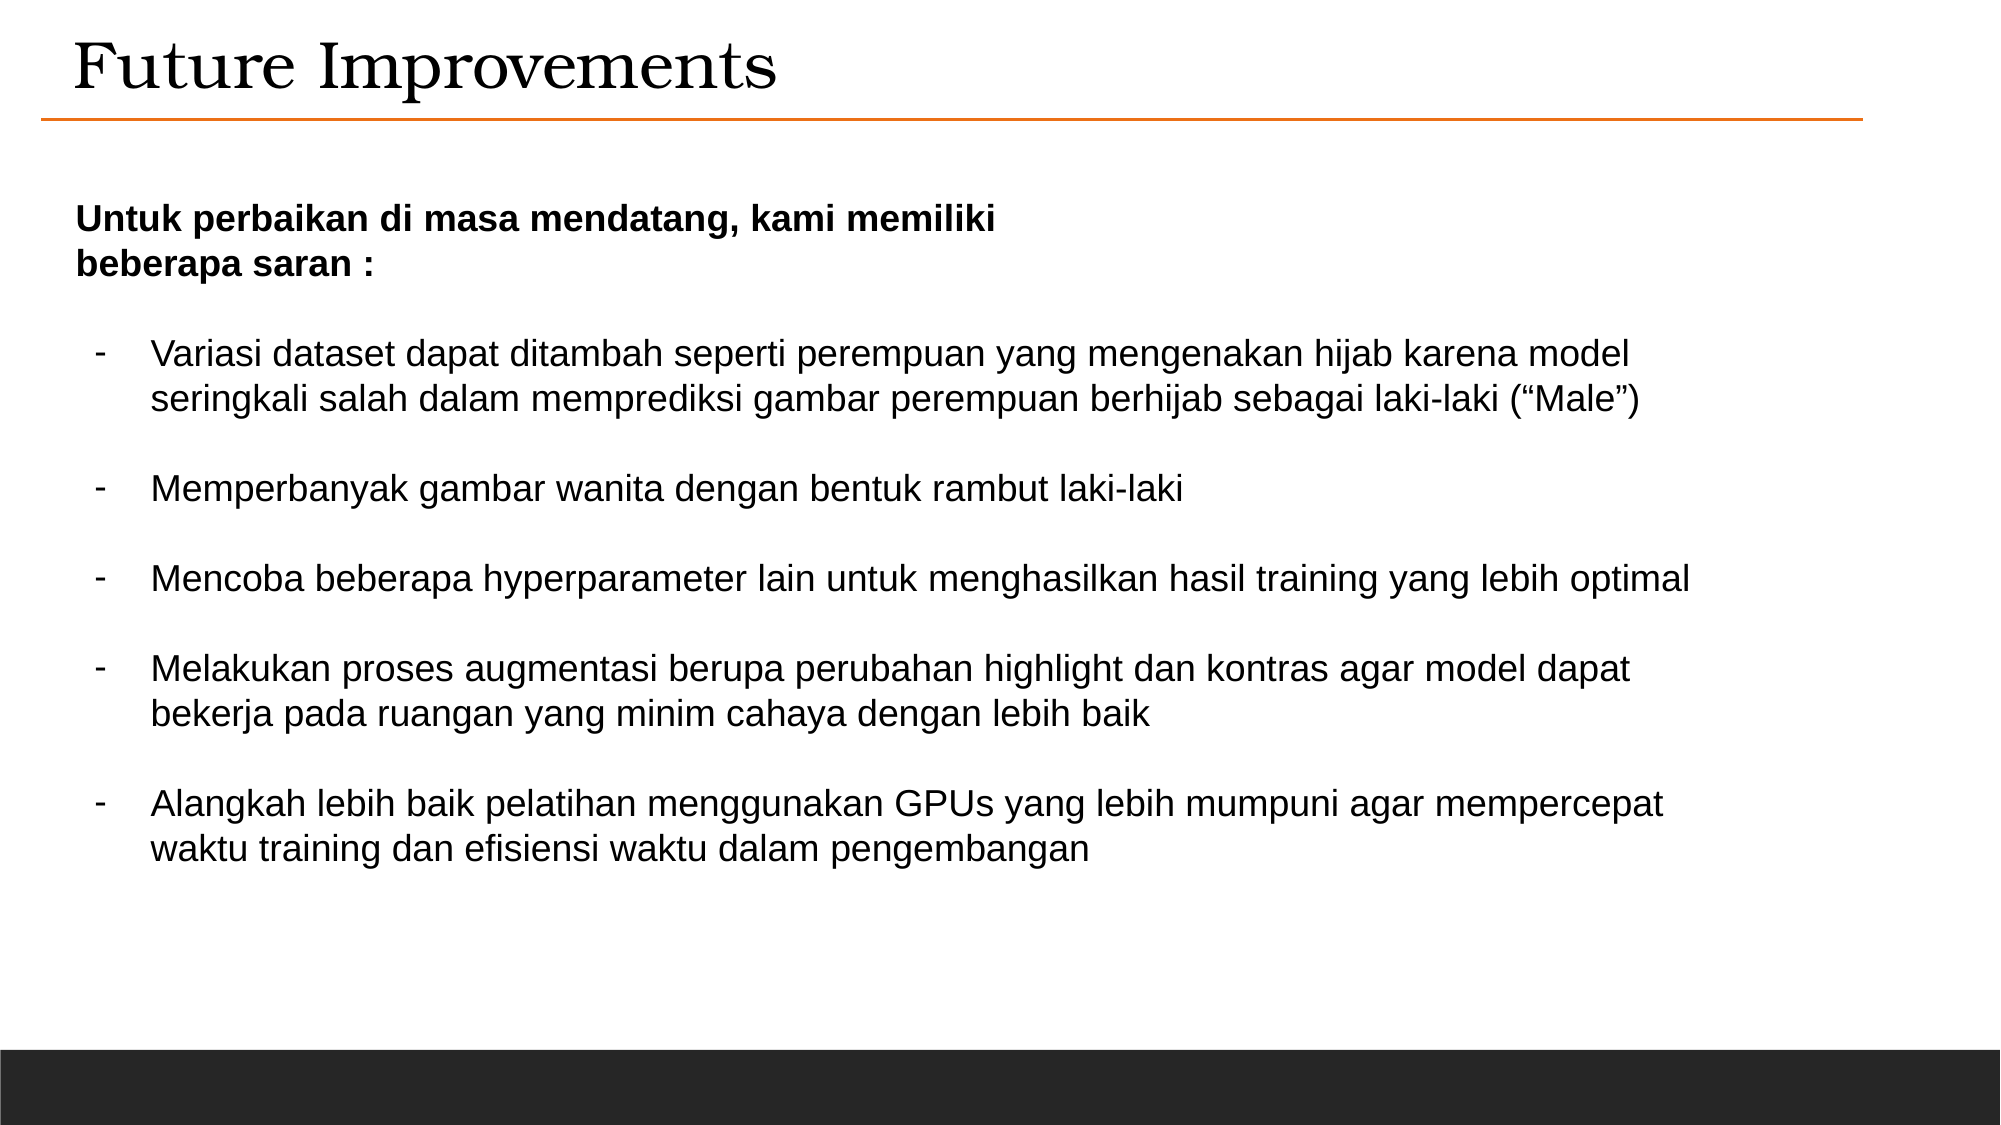

Future Improvements
Untuk perbaikan di masa mendatang, kami memiliki
beberapa saran :

Variasi dataset dapat ditambah seperti perempuan yang mengenakan hijab karena model seringkali salah dalam memprediksi gambar perempuan berhijab sebagai laki-laki (“Male”)

Memperbanyak gambar wanita dengan bentuk rambut laki-laki

Mencoba beberapa hyperparameter lain untuk menghasilkan hasil training yang lebih optimal

Melakukan proses augmentasi berupa perubahan highlight dan kontras agar model dapat bekerja pada ruangan yang minim cahaya dengan lebih baik

Alangkah lebih baik pelatihan menggunakan GPUs yang lebih mumpuni agar mempercepat waktu training dan efisiensi waktu dalam pengembangan